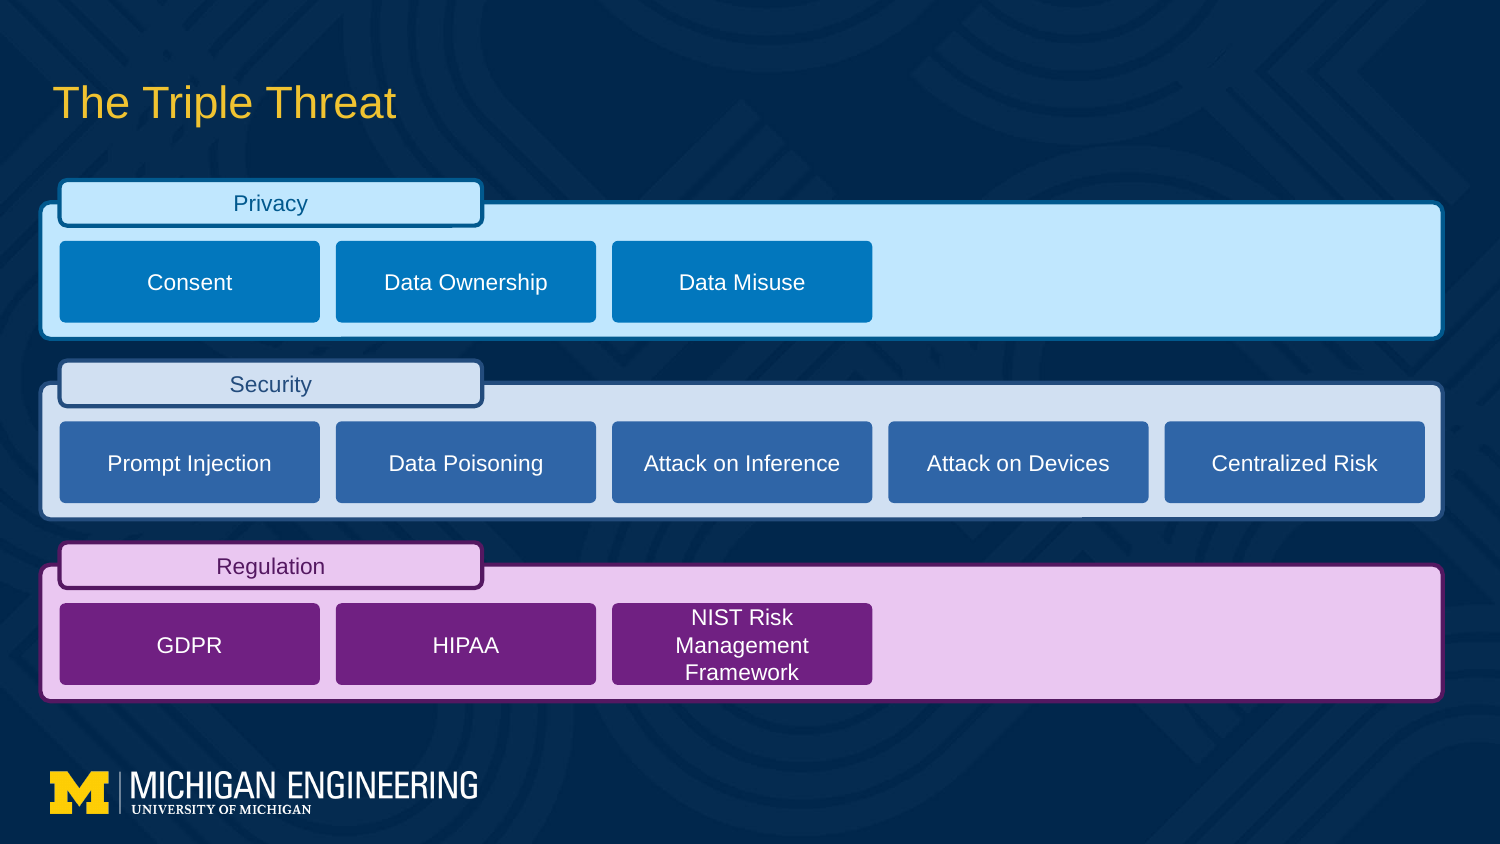

# The Triple Threat
Privacy

Consent
Data Ownership
Data Misuse
Security

Prompt Injection
Data Poisoning
Attack on Inference
Attack on Devices
Centralized Risk
Regulation

GDPR
HIPAA
NIST Risk Management Framework
| 12